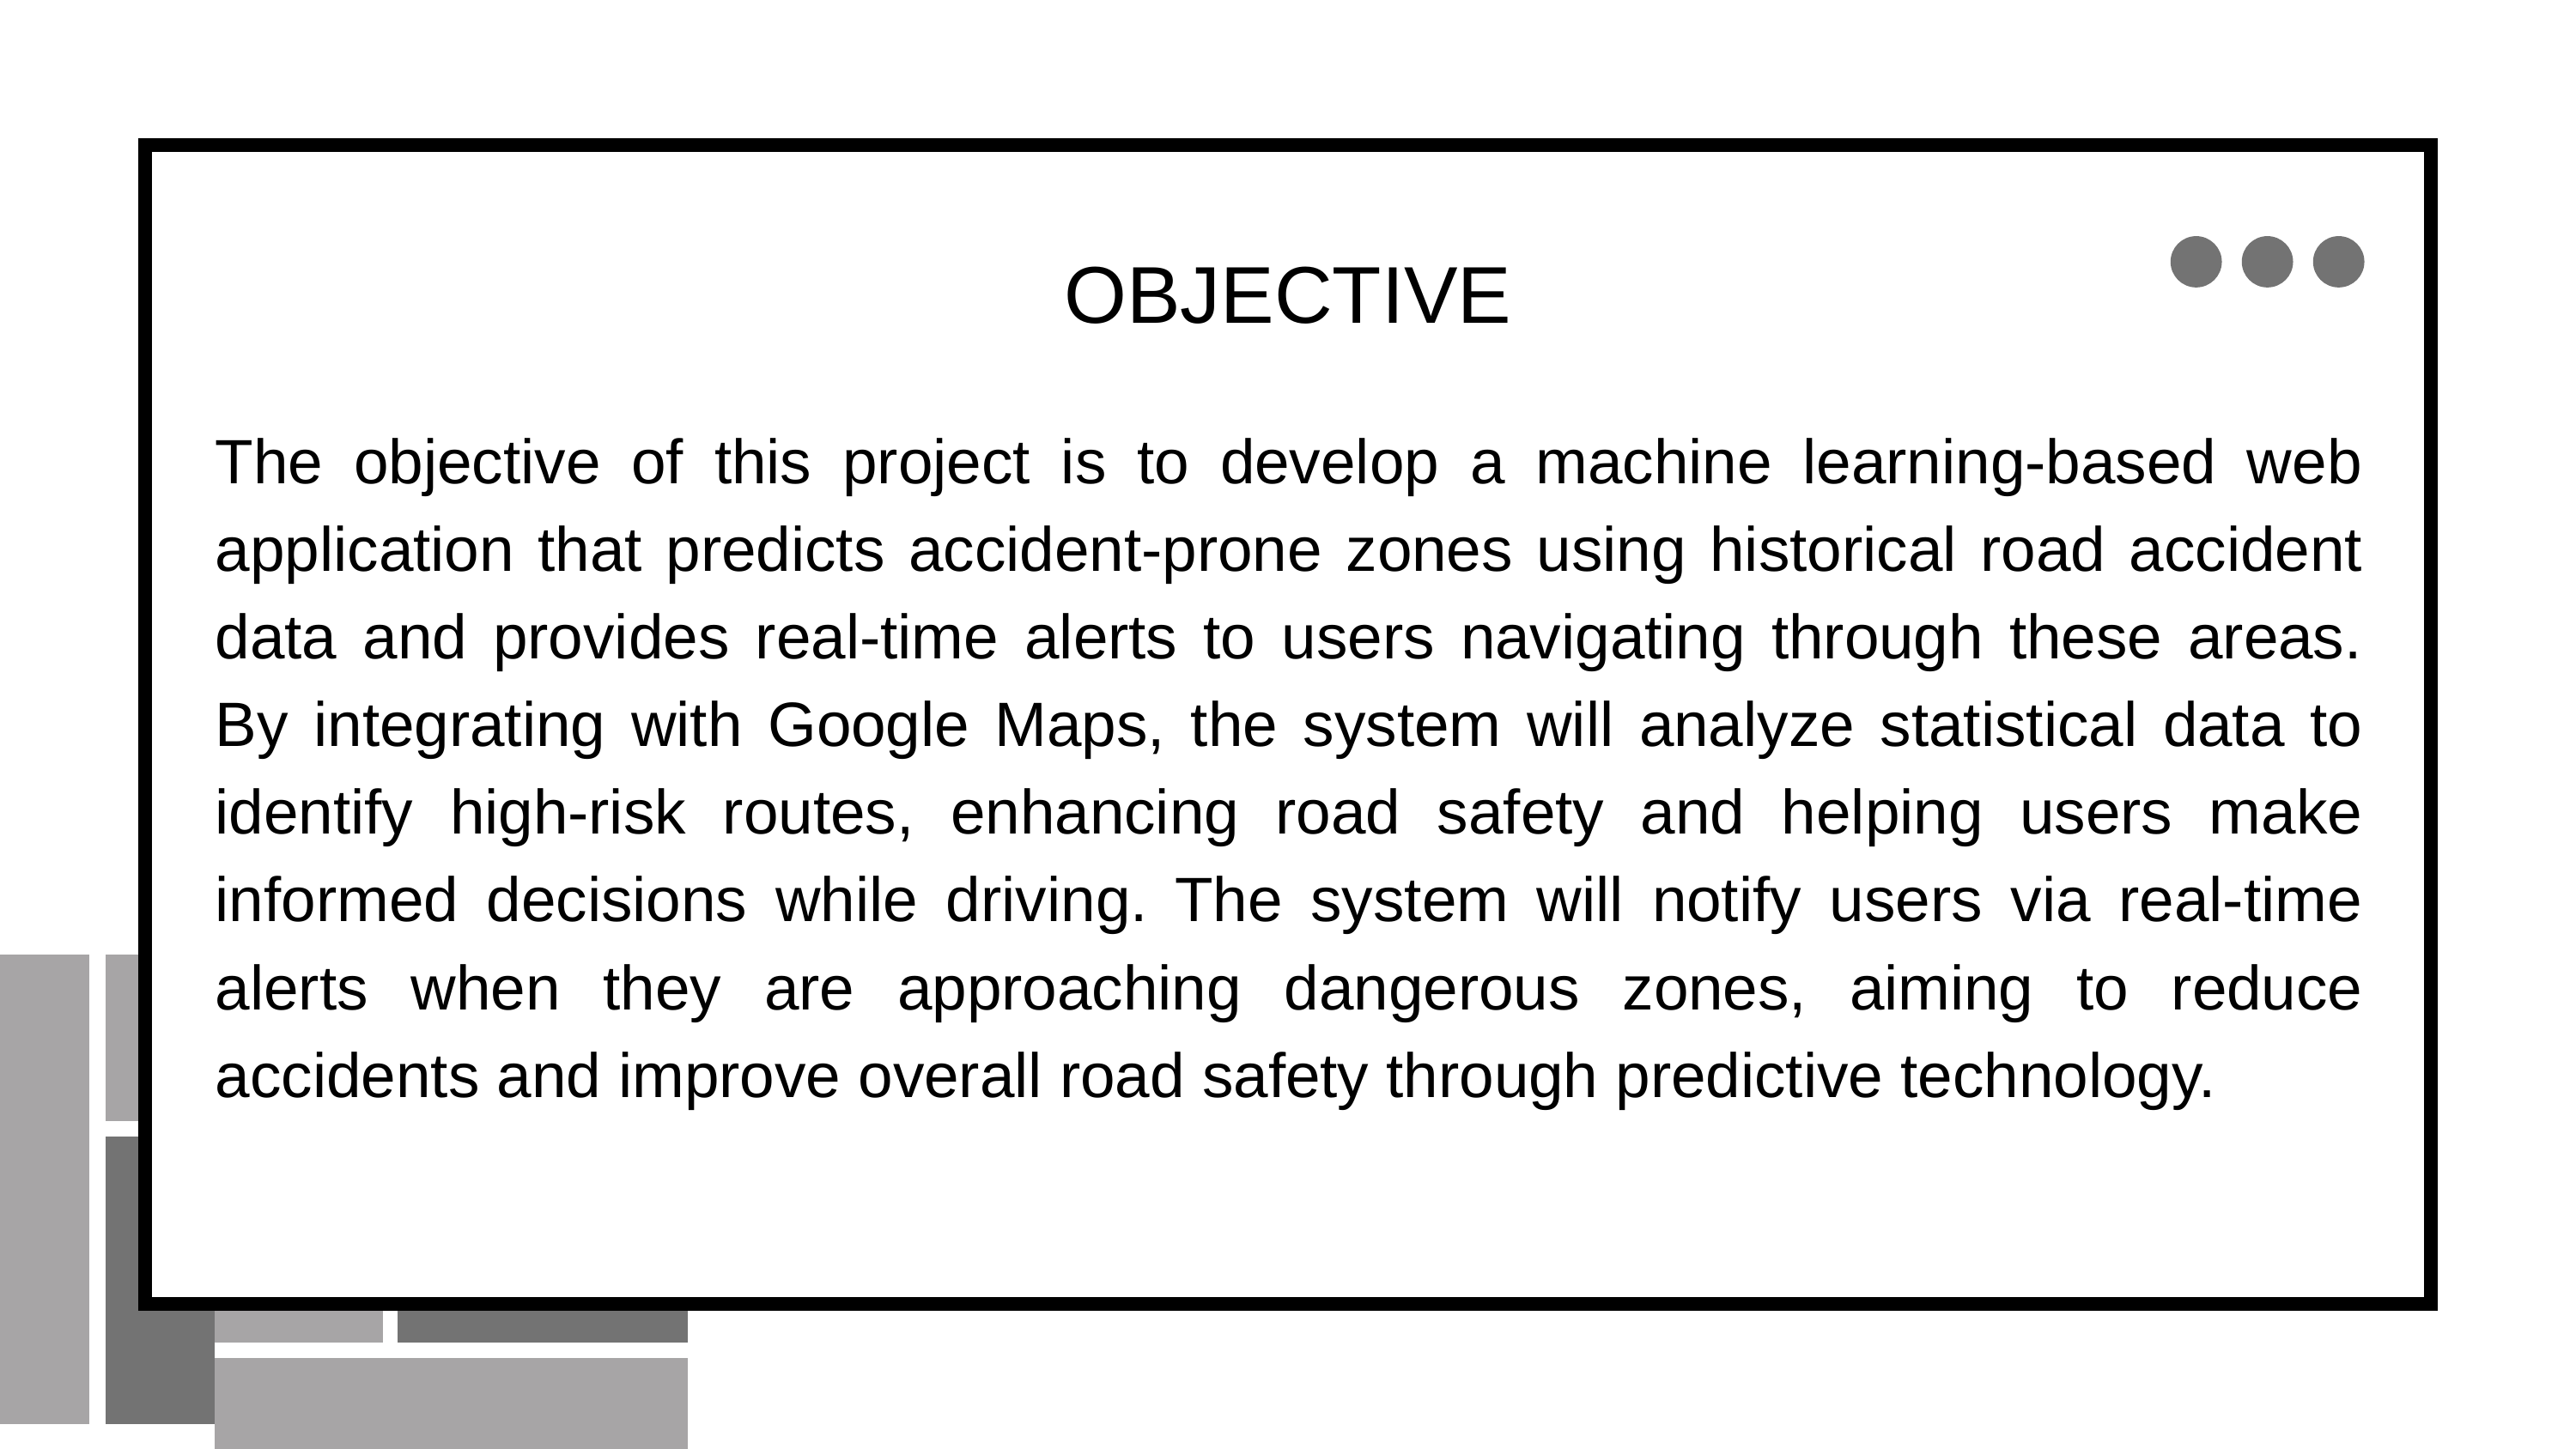

OBJECTIVE

The objective of this project is to develop a machine learning-based web application that predicts accident-prone zones using historical road accident data and provides real-time alerts to users navigating through these areas. By integrating with Google Maps, the system will analyze statistical data to identify high-risk routes, enhancing road safety and helping users make informed decisions while driving. The system will notify users via real-time alerts when they are approaching dangerous zones, aiming to reduce accidents and improve overall road safety through predictive technology.